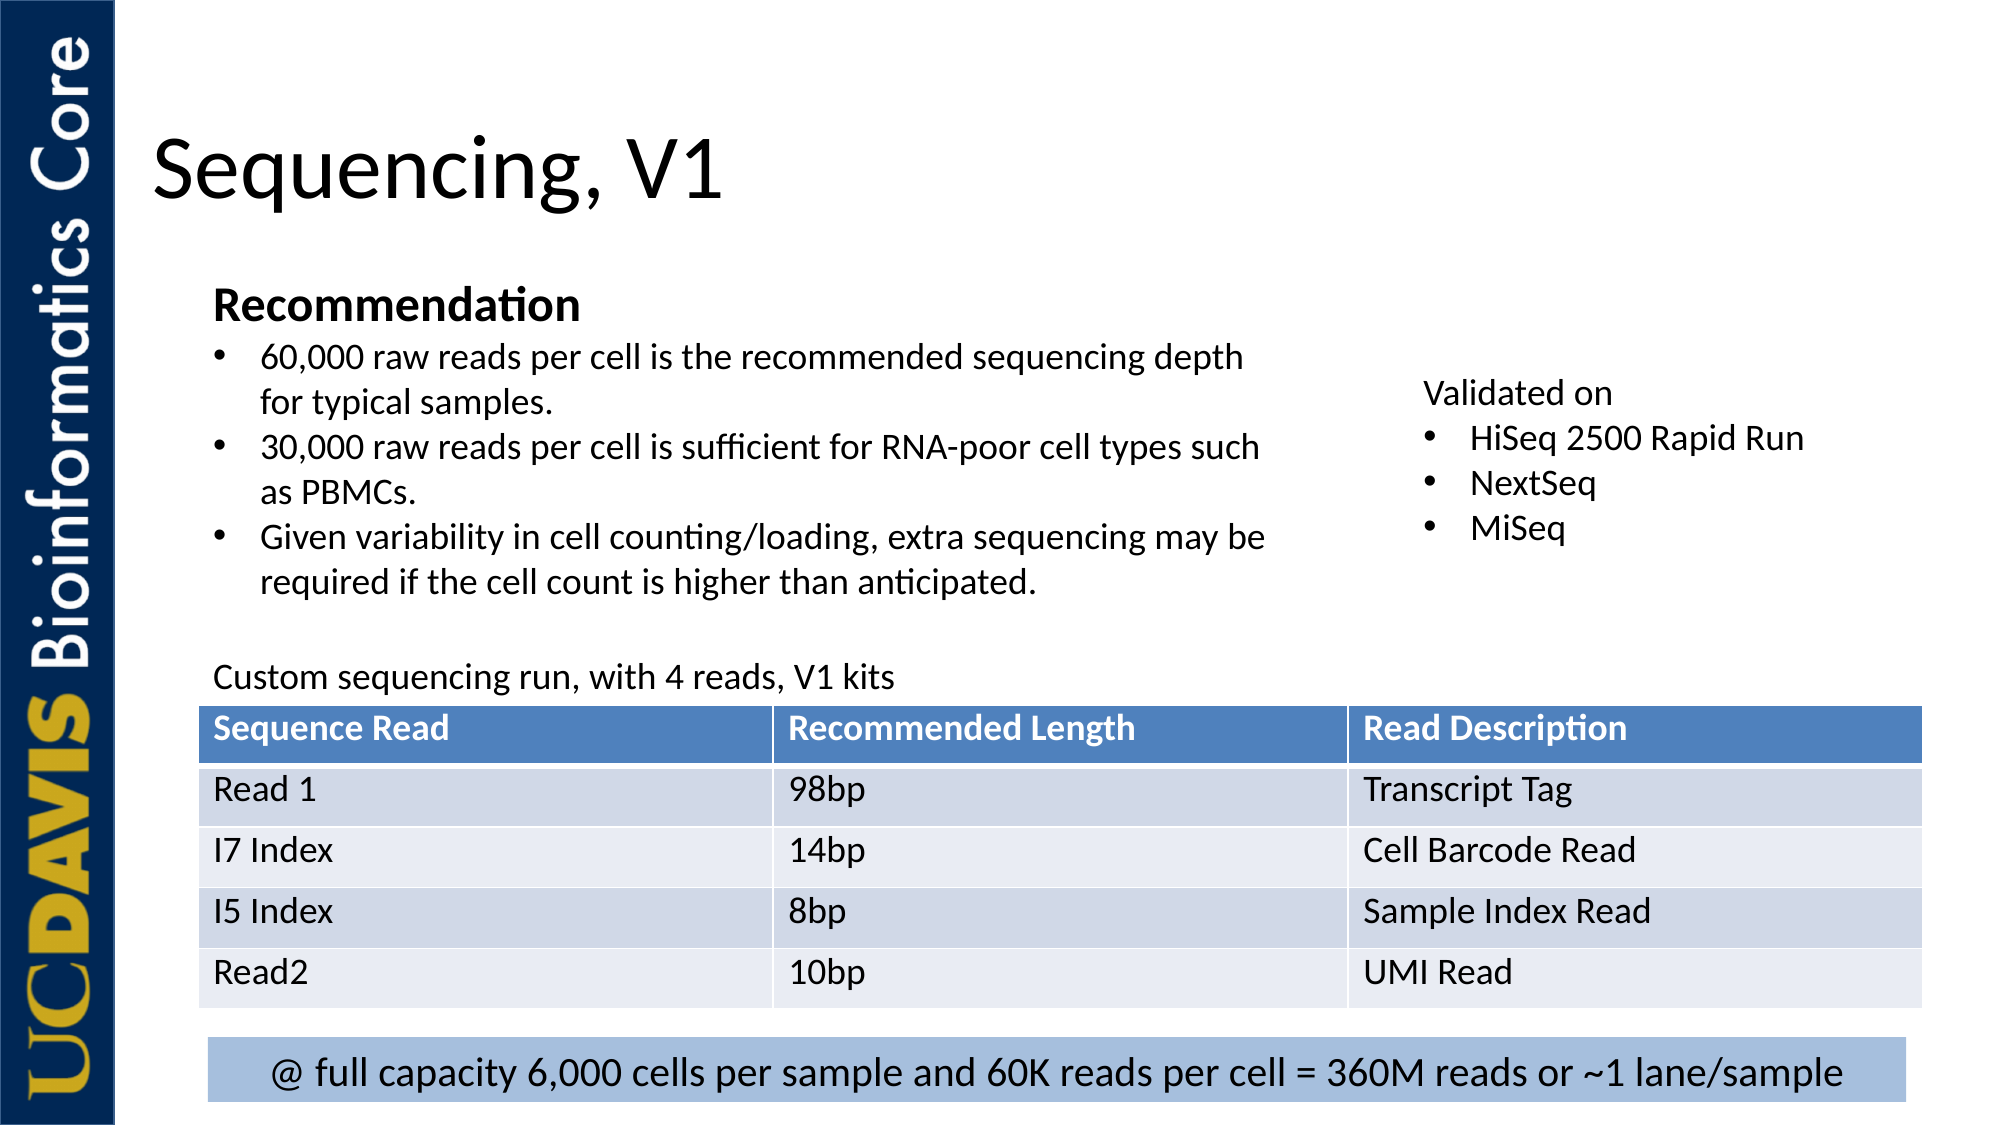

# Sequencing, V1
Recommendation
60,000 raw reads per cell is the recommended sequencing depth for typical samples.
30,000 raw reads per cell is sufficient for RNA-poor cell types such as PBMCs.
Given variability in cell counting/loading, extra sequencing may be required if the cell count is higher than anticipated.
Validated on
HiSeq 2500 Rapid Run
NextSeq
MiSeq
Custom sequencing run, with 4 reads, V1 kits
| Sequence Read | Recommended Length | Read Description |
| --- | --- | --- |
| Read 1 | 98bp | Transcript Tag |
| I7 Index | 14bp | Cell Barcode Read |
| I5 Index | 8bp | Sample Index Read |
| Read2 | 10bp | UMI Read |
@ full capacity 6,000 cells per sample and 60K reads per cell = 360M reads or ~1 lane/sample